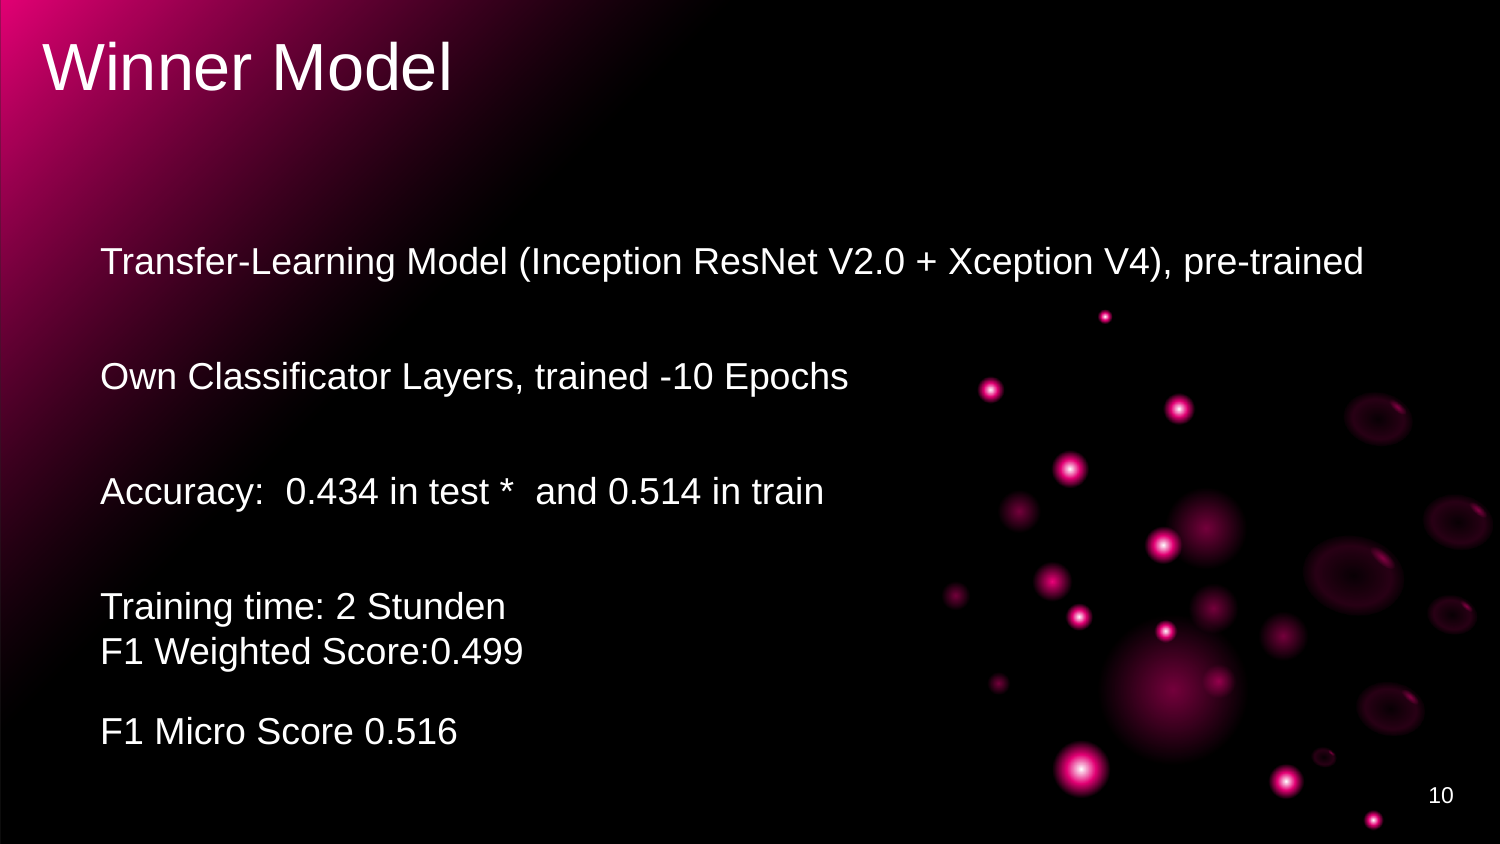

# Winner Model
Transfer-Learning Model (Inception ResNet V2.0 + Xception V4), pre-trained
Own Classificator Layers, trained -10 Epochs
Accuracy:  0.434 in test *  and 0.514 in train
Training time: 2 Stunden
F1 Weighted Score:0.499 F1

F1 Micro Score 0.516

10